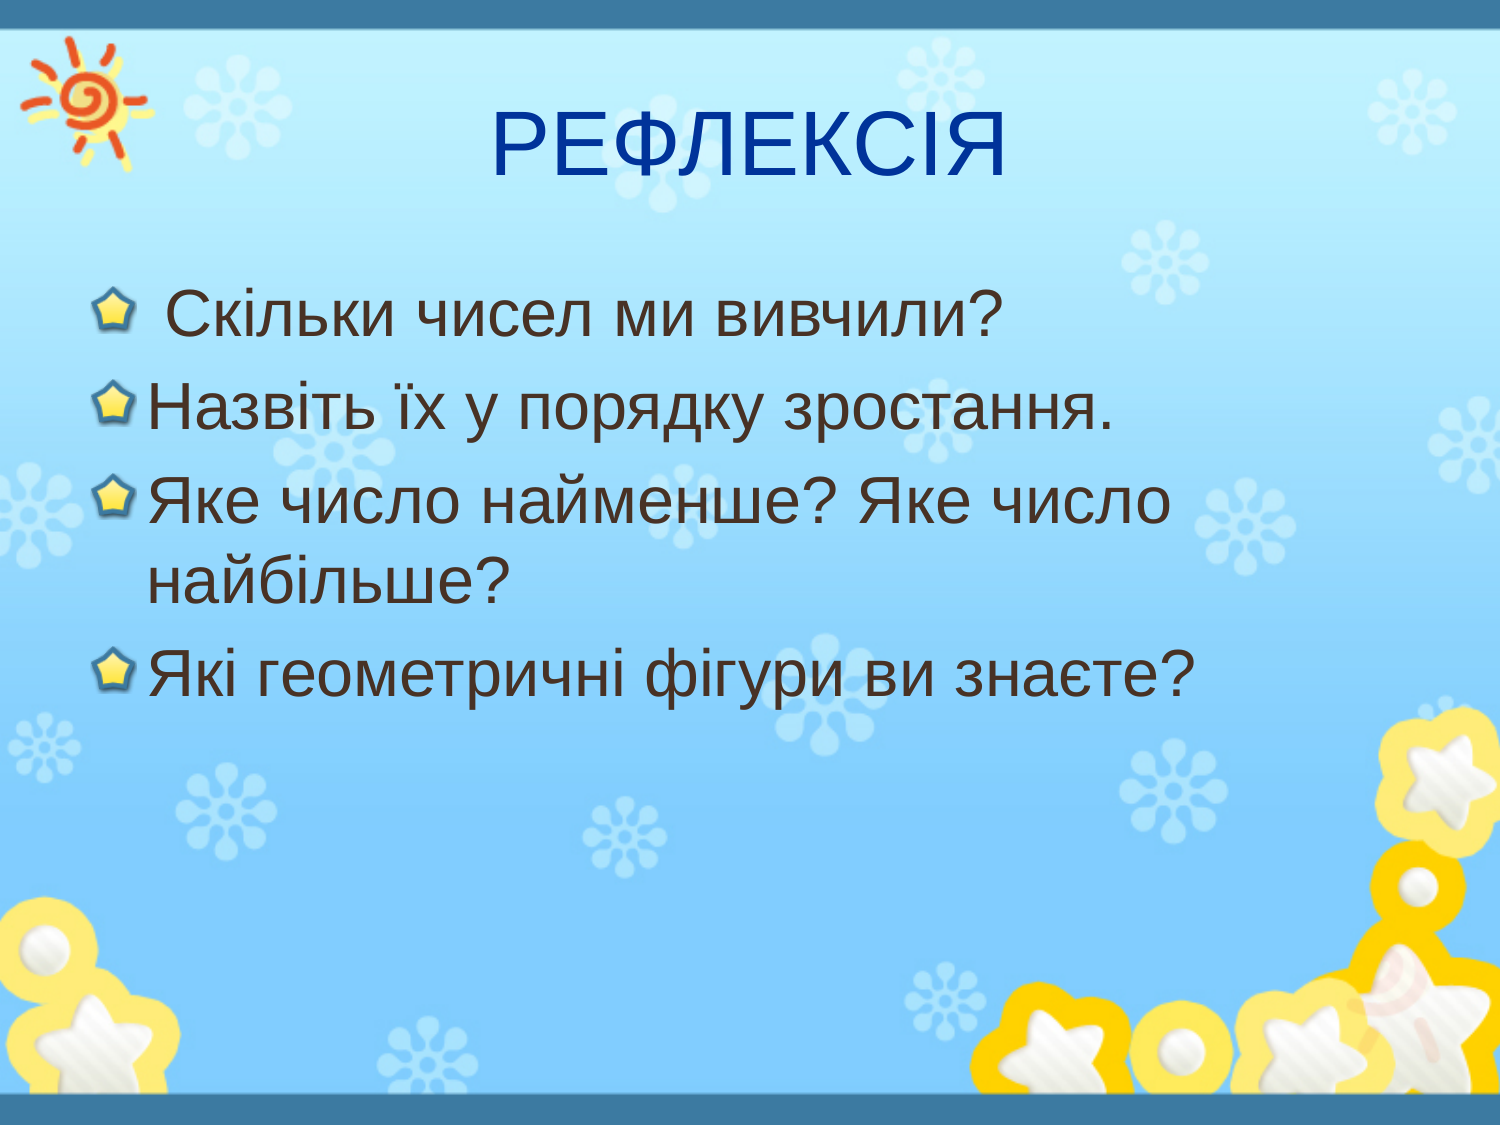

# РЕФЛЕКСІЯ
 Скільки чисел ми вивчили?
Назвіть їх у порядку зростання.
Яке число найменше? Яке число найбільше?
Які геометричні фігури ви знаєте?